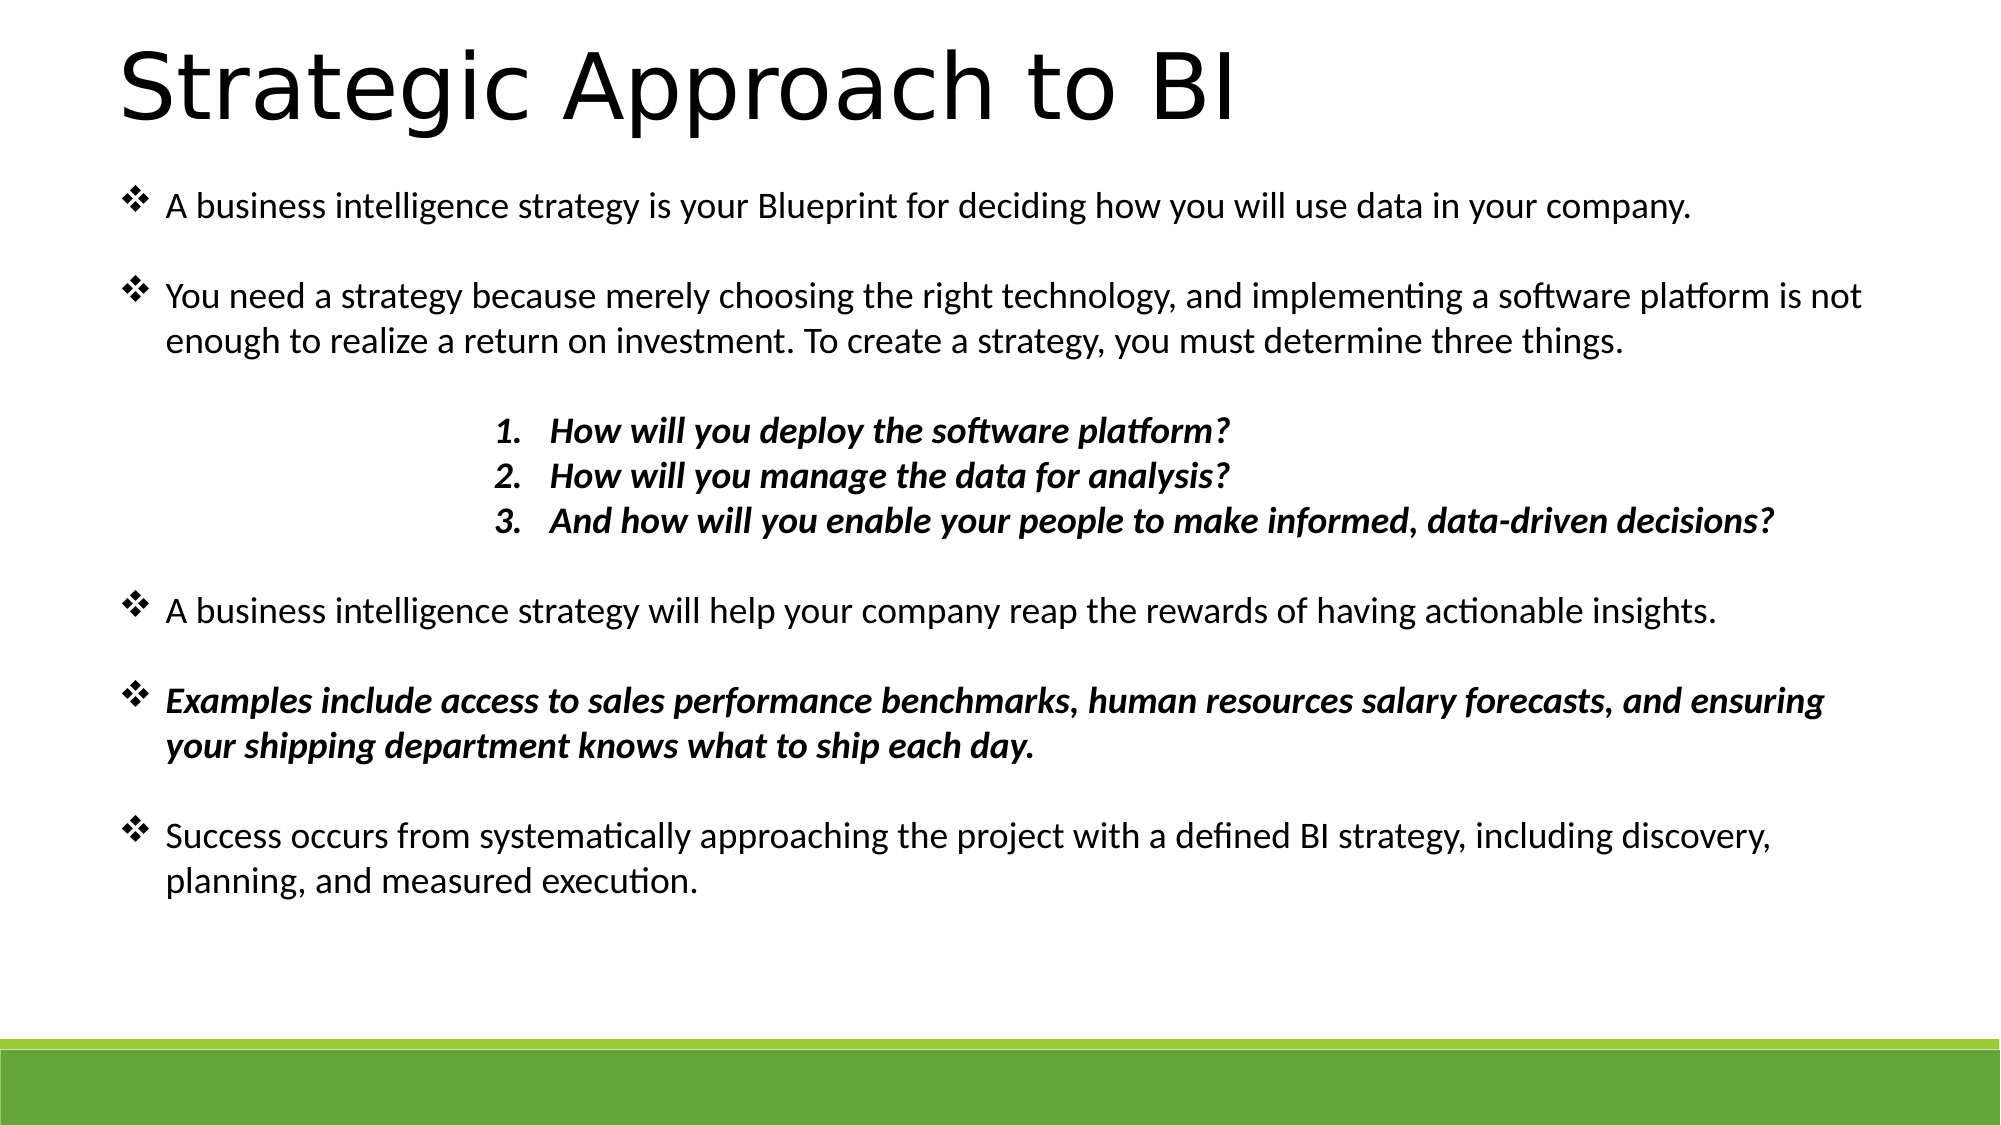

Strategic Approach to BI
A business intelligence strategy is your Blueprint for deciding how you will use data in your company.

You need a strategy because merely choosing the right technology, and implementing a software platform is not enough to realize a return on investment. To create a strategy, you must determine three things.

How will you deploy the software platform?
How will you manage the data for analysis?
And how will you enable your people to make informed, data-driven decisions?

A business intelligence strategy will help your company reap the rewards of having actionable insights.

Examples include access to sales performance benchmarks, human resources salary forecasts, and ensuring your shipping department knows what to ship each day.

Success occurs from systematically approaching the project with a defined BI strategy, including discovery, planning, and measured execution.